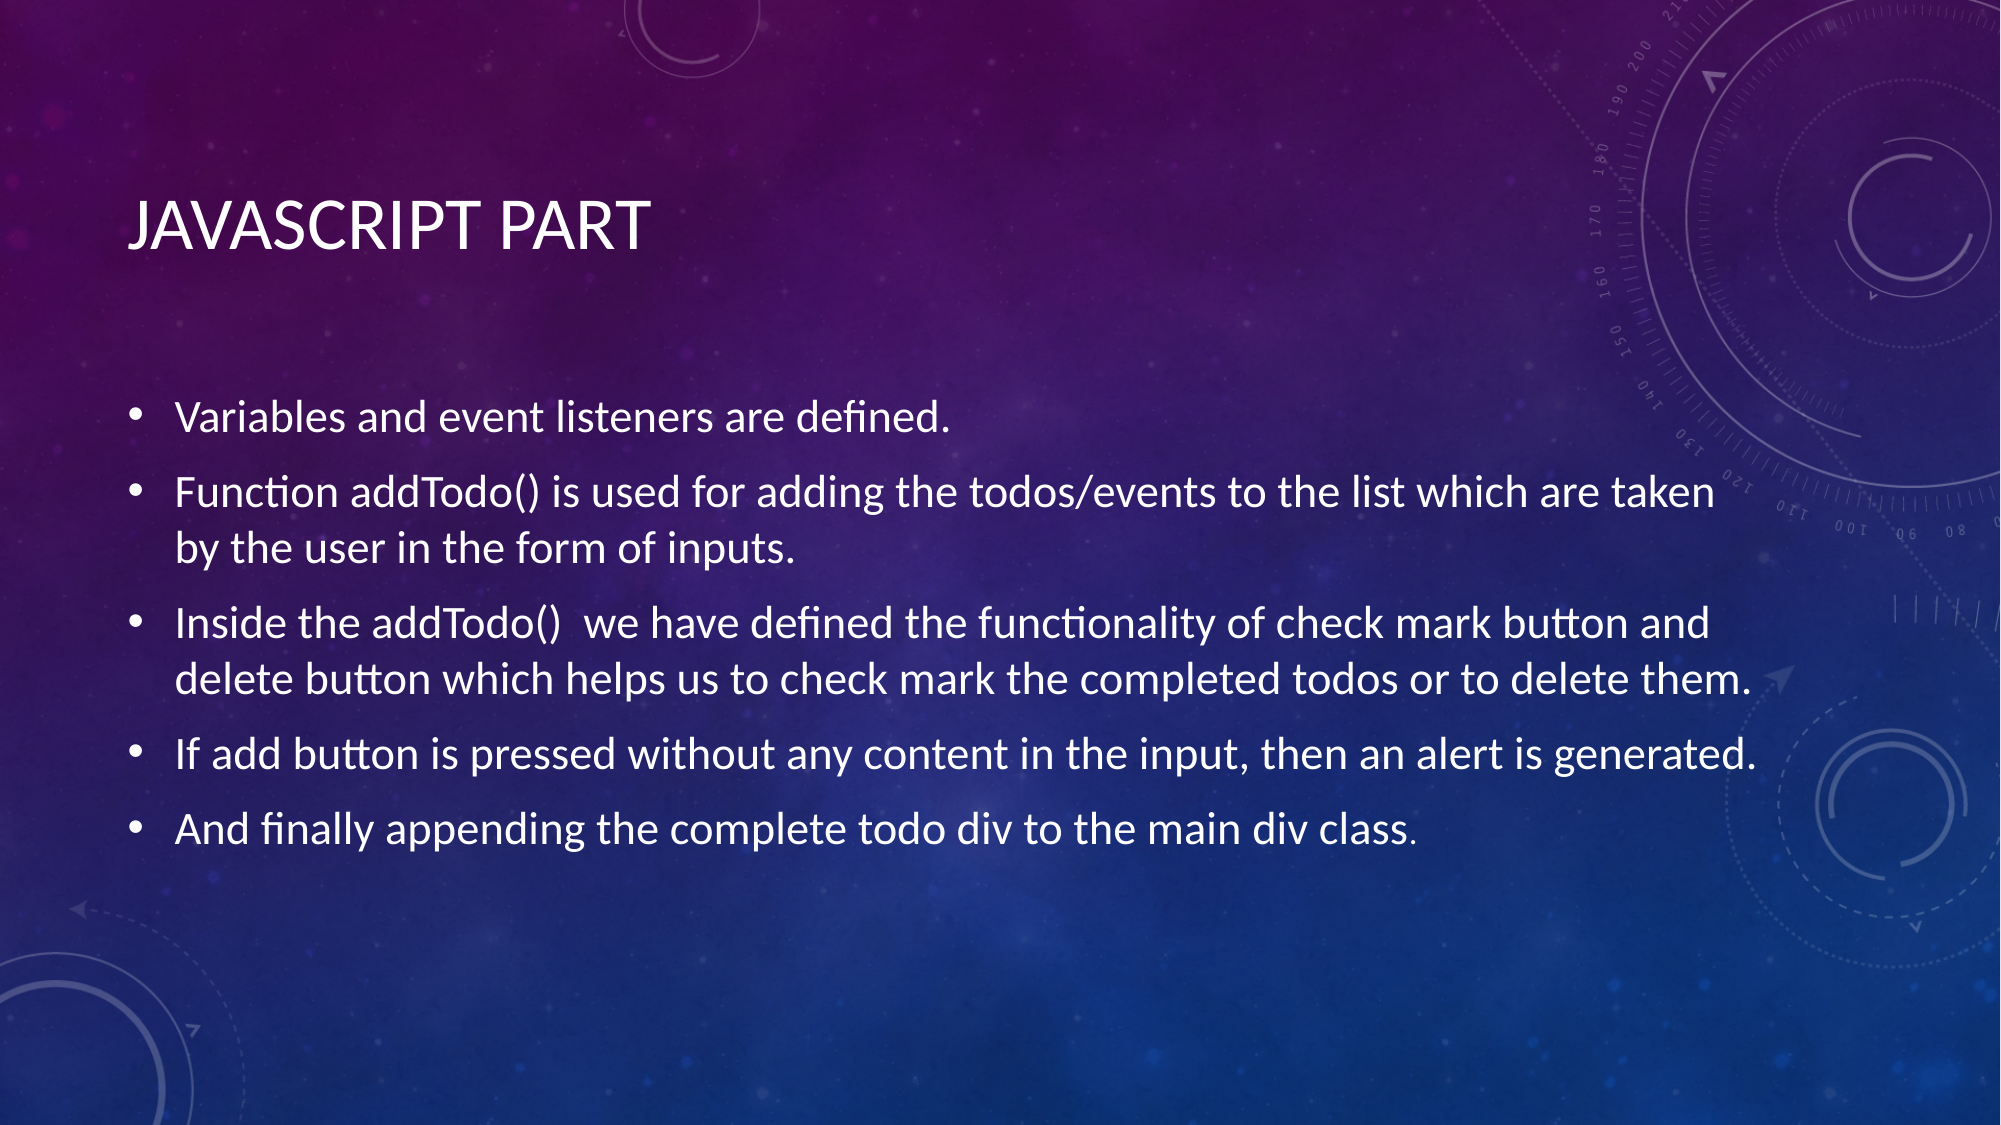

# JavaScript part
Variables and event listeners are defined.
Function addTodo() is used for adding the todos/events to the list which are taken by the user in the form of inputs.
Inside the addTodo()  we have defined the functionality of check mark button and delete button which helps us to check mark the completed todos or to delete them.
If add button is pressed without any content in the input, then an alert is generated.
And finally appending the complete todo div to the main div class.